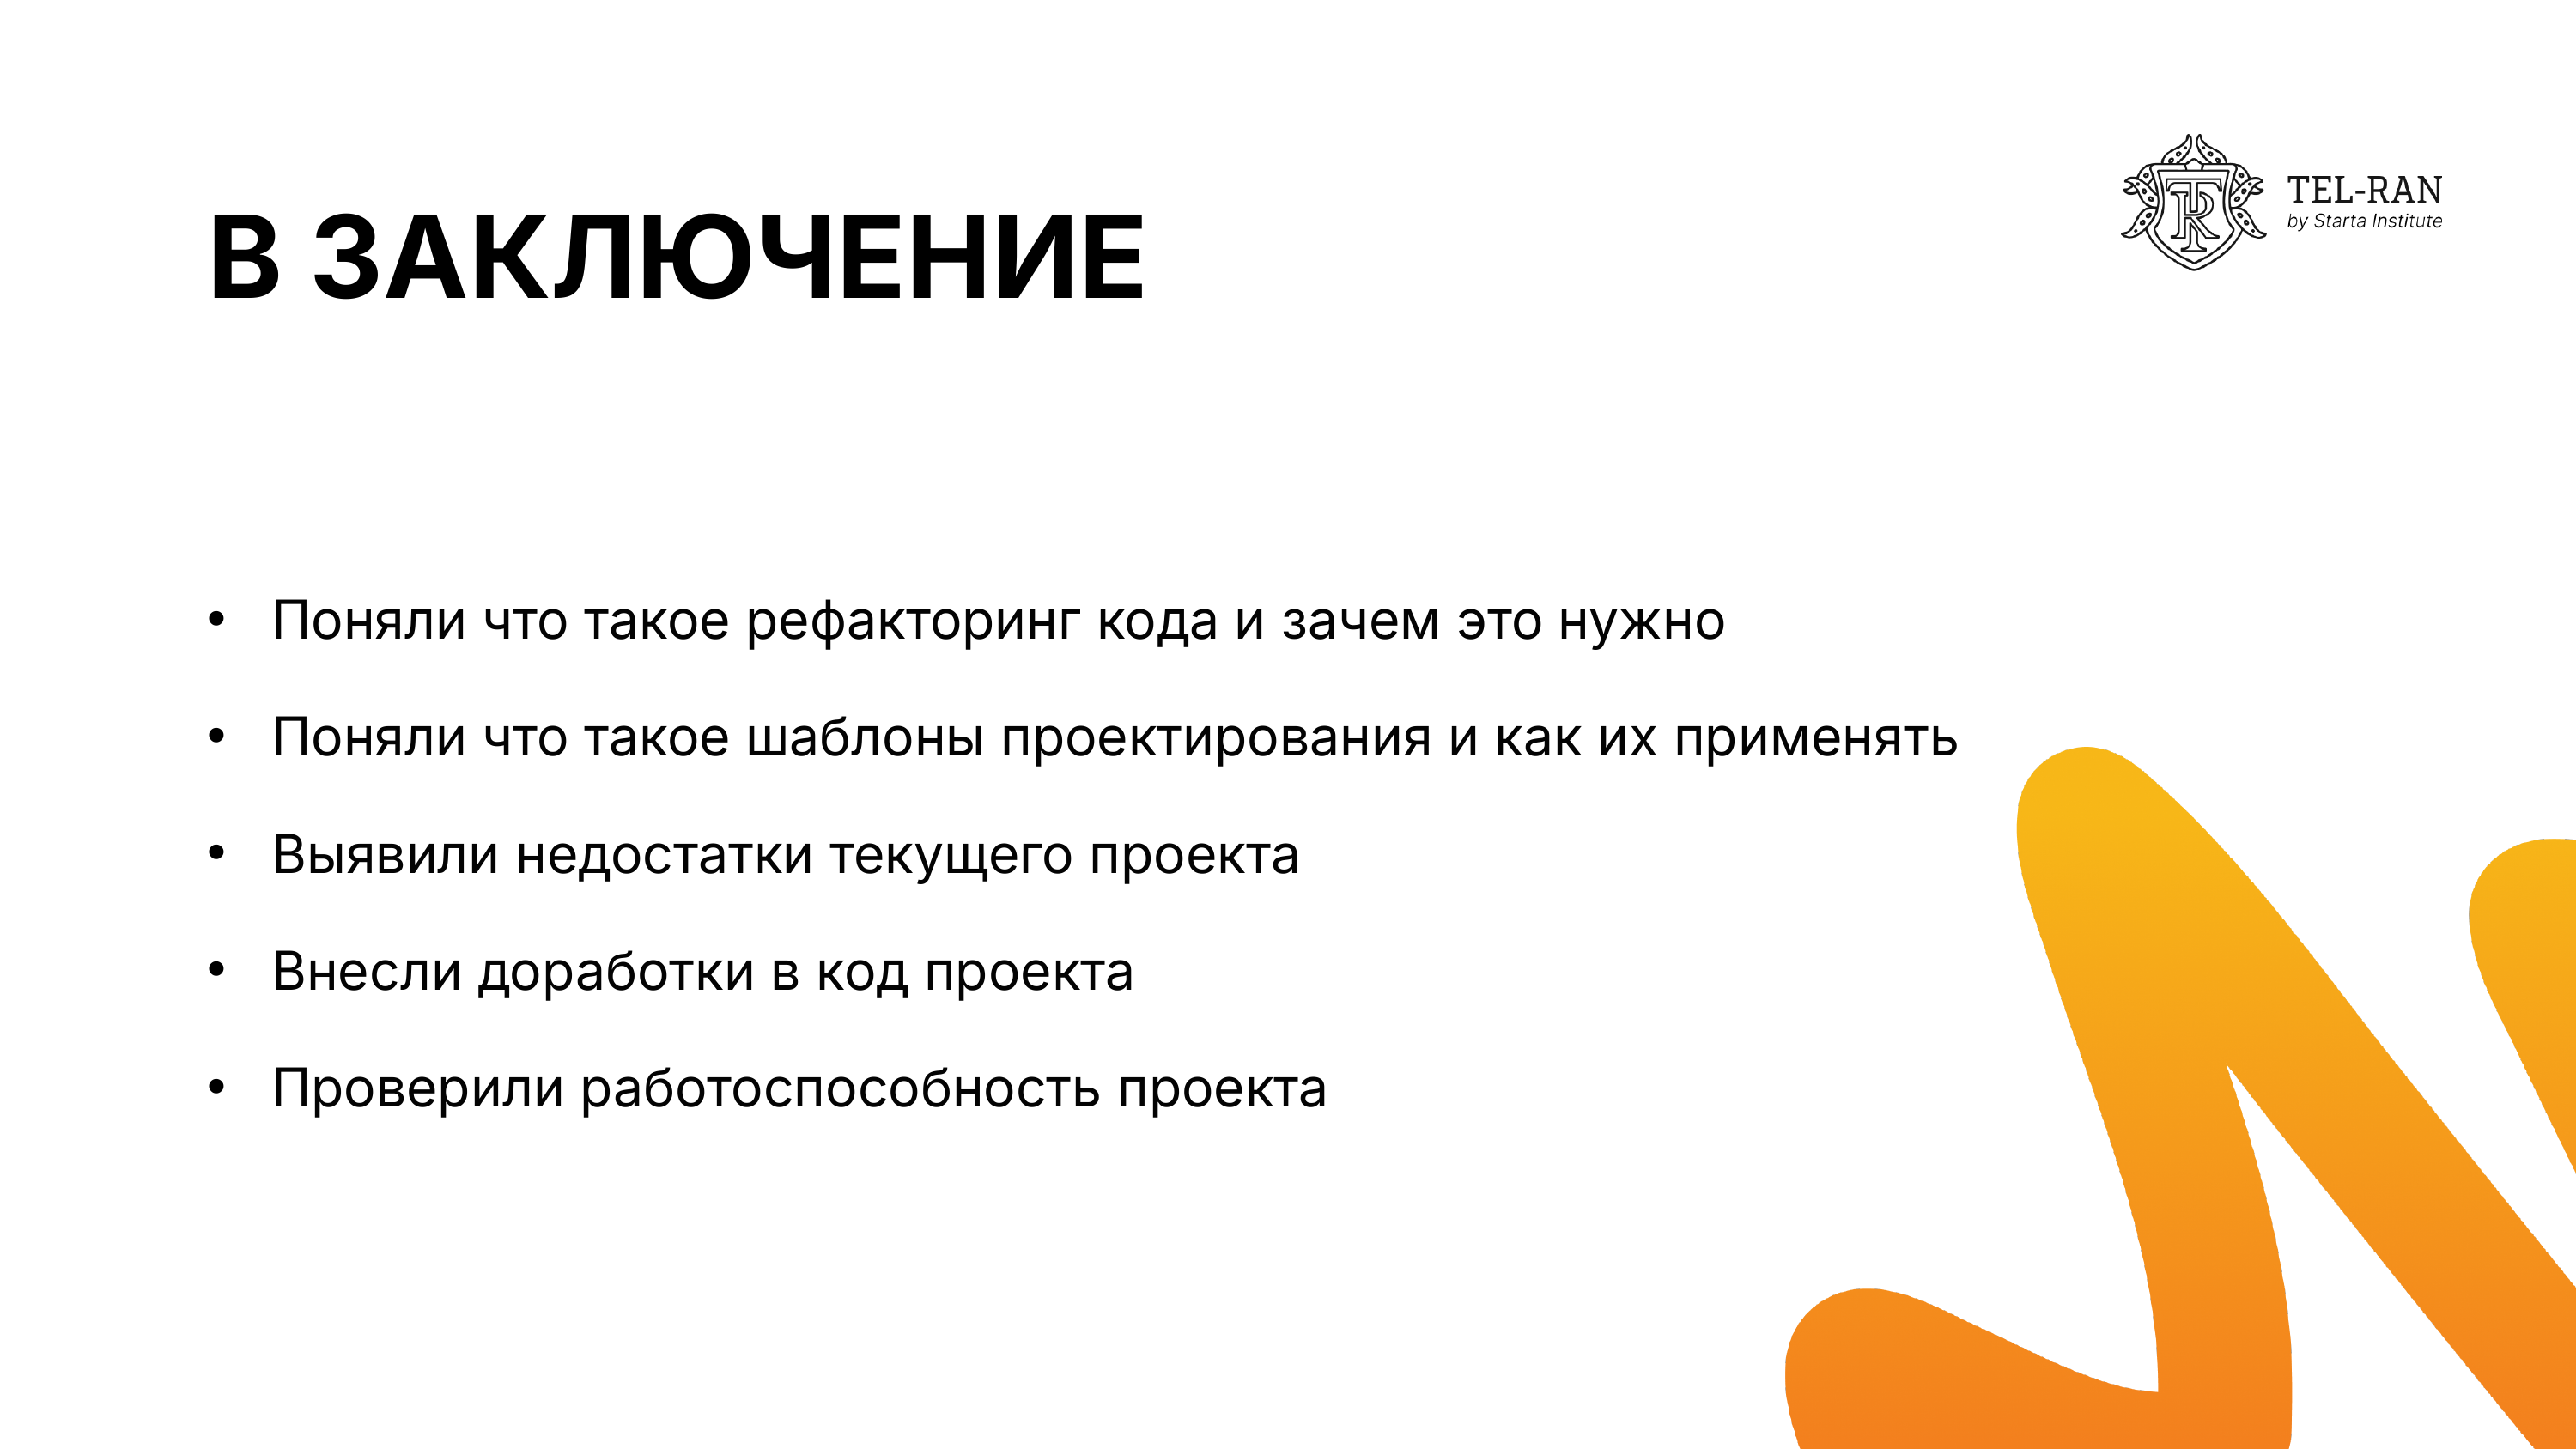

В ЗАКЛЮЧЕНИЕ
Поняли что такое рефакторинг кода и зачем это нужно
Поняли что такое шаблоны проектирования и как их применять
Выявили недостатки текущего проекта
Внесли доработки в код проекта
Проверили работоспособность проекта